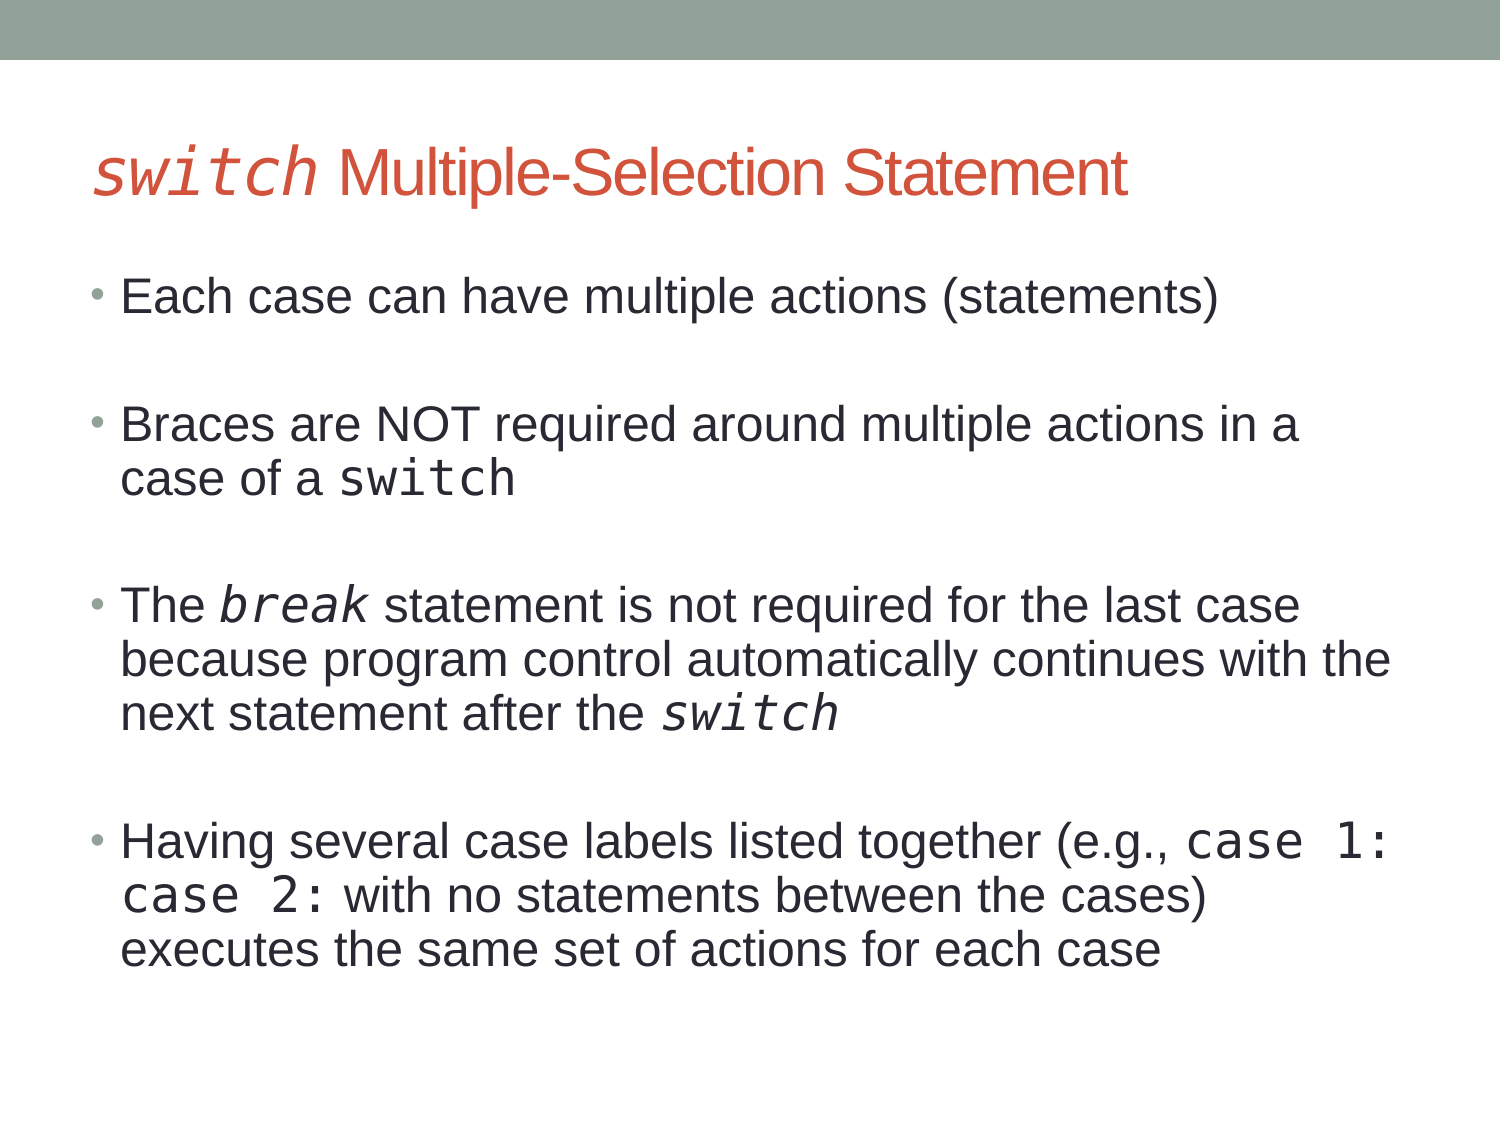

# switch Multiple-Selection Statement
Each case can have multiple actions (statements)

Braces are NOT required around multiple actions in a case of a switch

The break statement is not required for the last case because program control automatically continues with the next statement after the switch

Having several case labels listed together (e.g., case 1: case 2: with no statements between the cases) executes the same set of actions for each case